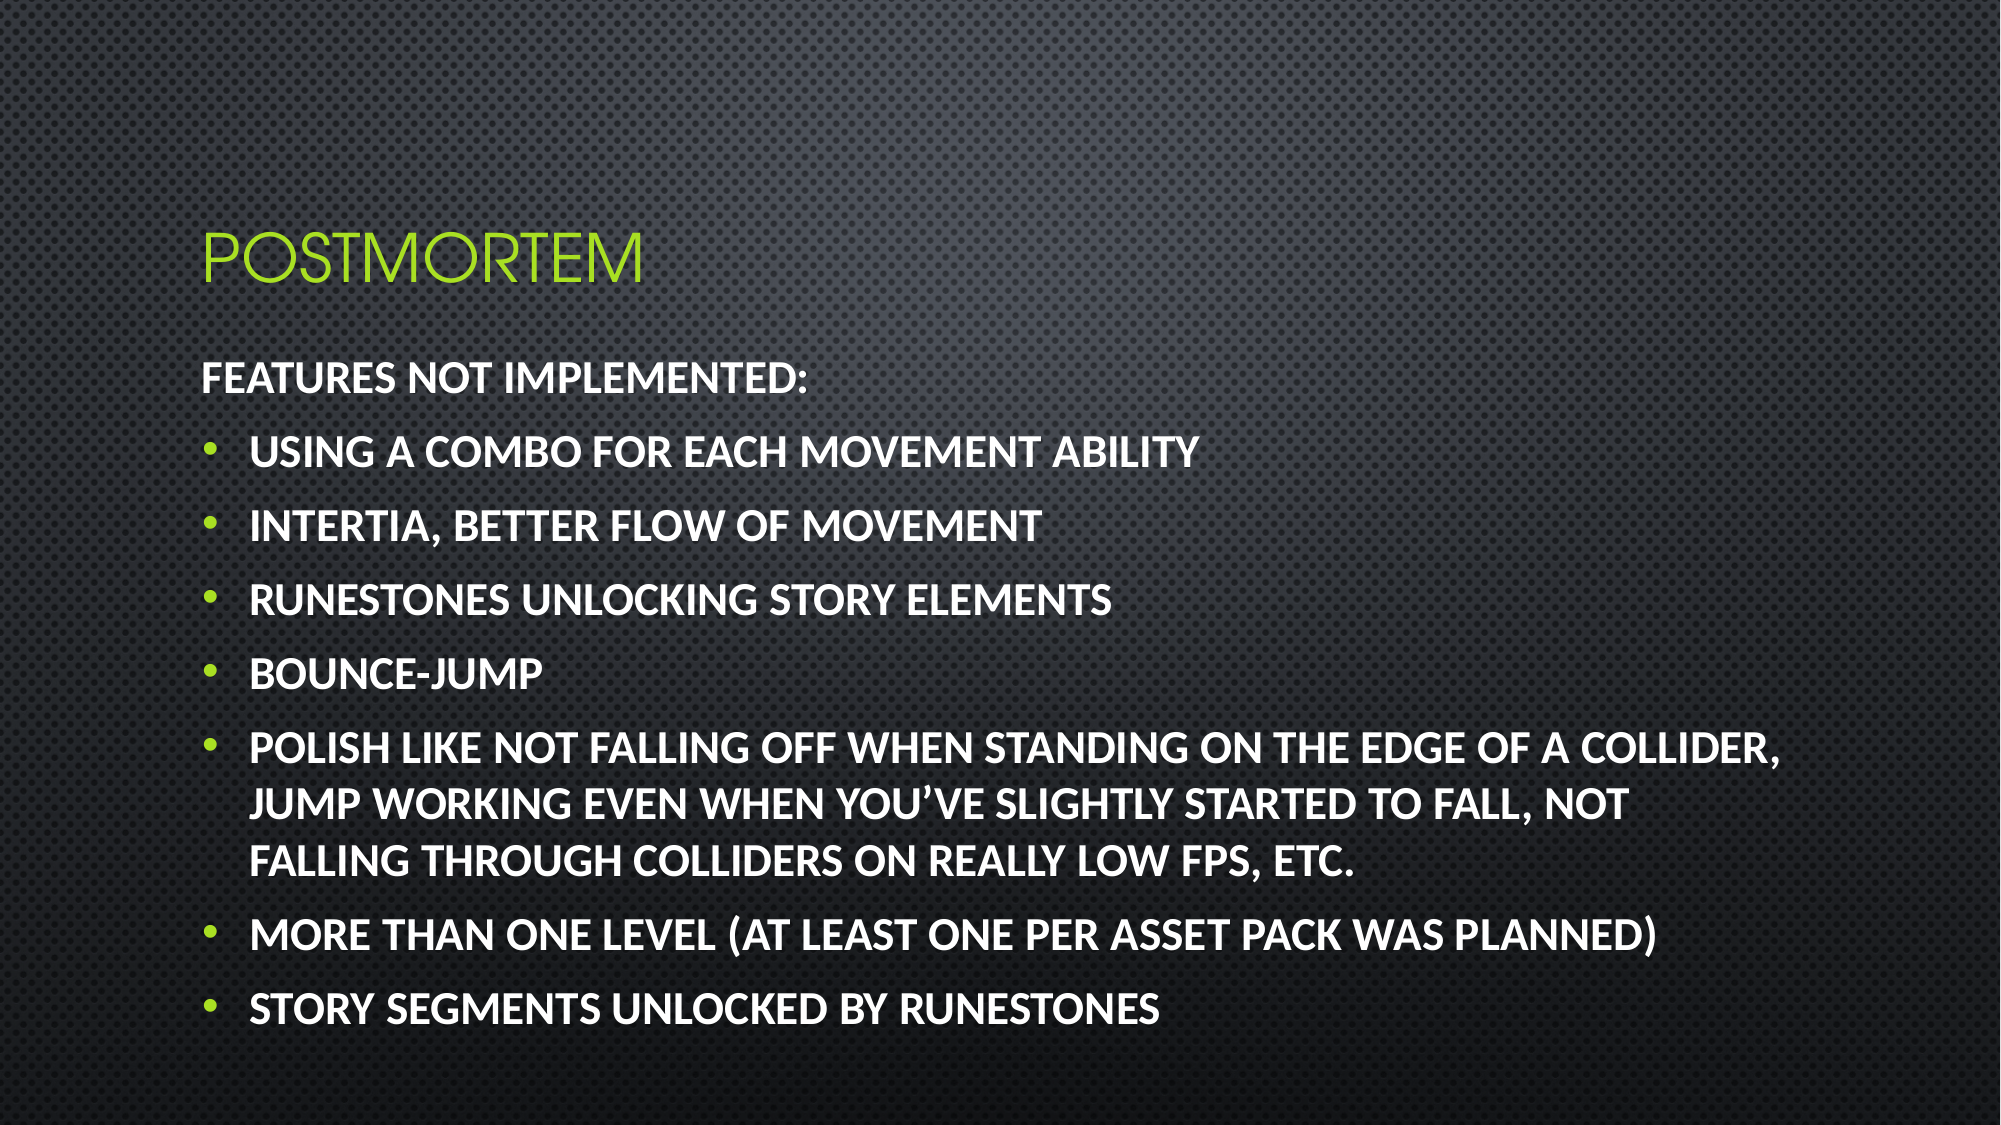

Postmortem
Features not implemented:
Using a combo for each movement ability
Intertia, better flow of movement
Runestones unlocking story elements
Bounce-jump
Polish like not falling off when standing on the edge of a collider, jump working even when you’ve slightly started to fall, not falling through colliders on really low fps, etc.
More than one level (at least one per asset pack was planned)
Story segments unlocked by runestones